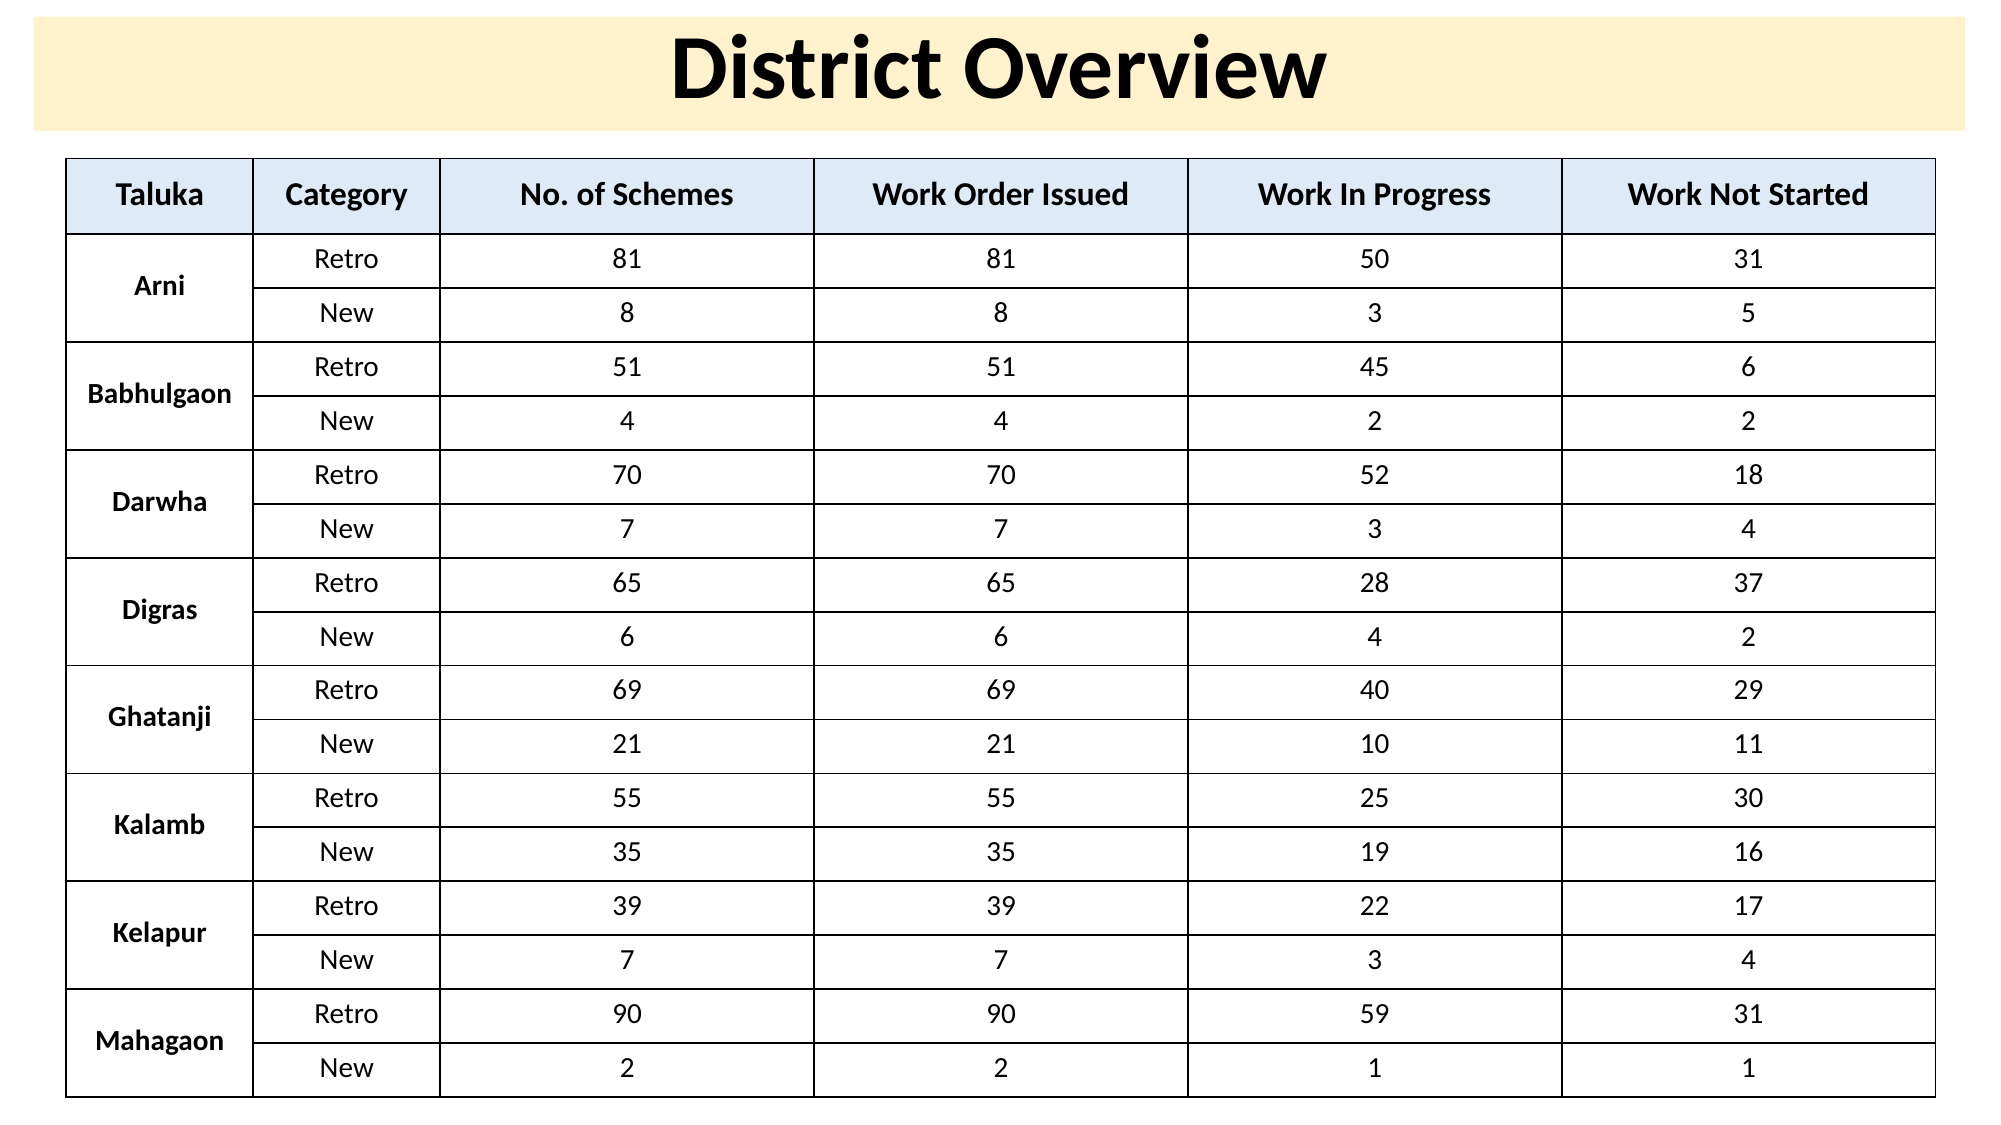

District Overview
| Taluka | Category | No. of Schemes | Work Order Issued | Work In Progress | Work Not Started |
| --- | --- | --- | --- | --- | --- |
| Arni | Retro | 81 | 81 | 50 | 31 |
|  | New | 8 | 8 | 3 | 5 |
| Babhulgaon | Retro | 51 | 51 | 45 | 6 |
|  | New | 4 | 4 | 2 | 2 |
| Darwha | Retro | 70 | 70 | 52 | 18 |
|  | New | 7 | 7 | 3 | 4 |
| Digras | Retro | 65 | 65 | 28 | 37 |
|  | New | 6 | 6 | 4 | 2 |
| Ghatanji | Retro | 69 | 69 | 40 | 29 |
|  | New | 21 | 21 | 10 | 11 |
| Kalamb | Retro | 55 | 55 | 25 | 30 |
|  | New | 35 | 35 | 19 | 16 |
| Kelapur | Retro | 39 | 39 | 22 | 17 |
|  | New | 7 | 7 | 3 | 4 |
| Mahagaon | Retro | 90 | 90 | 59 | 31 |
|  | New | 2 | 2 | 1 | 1 |